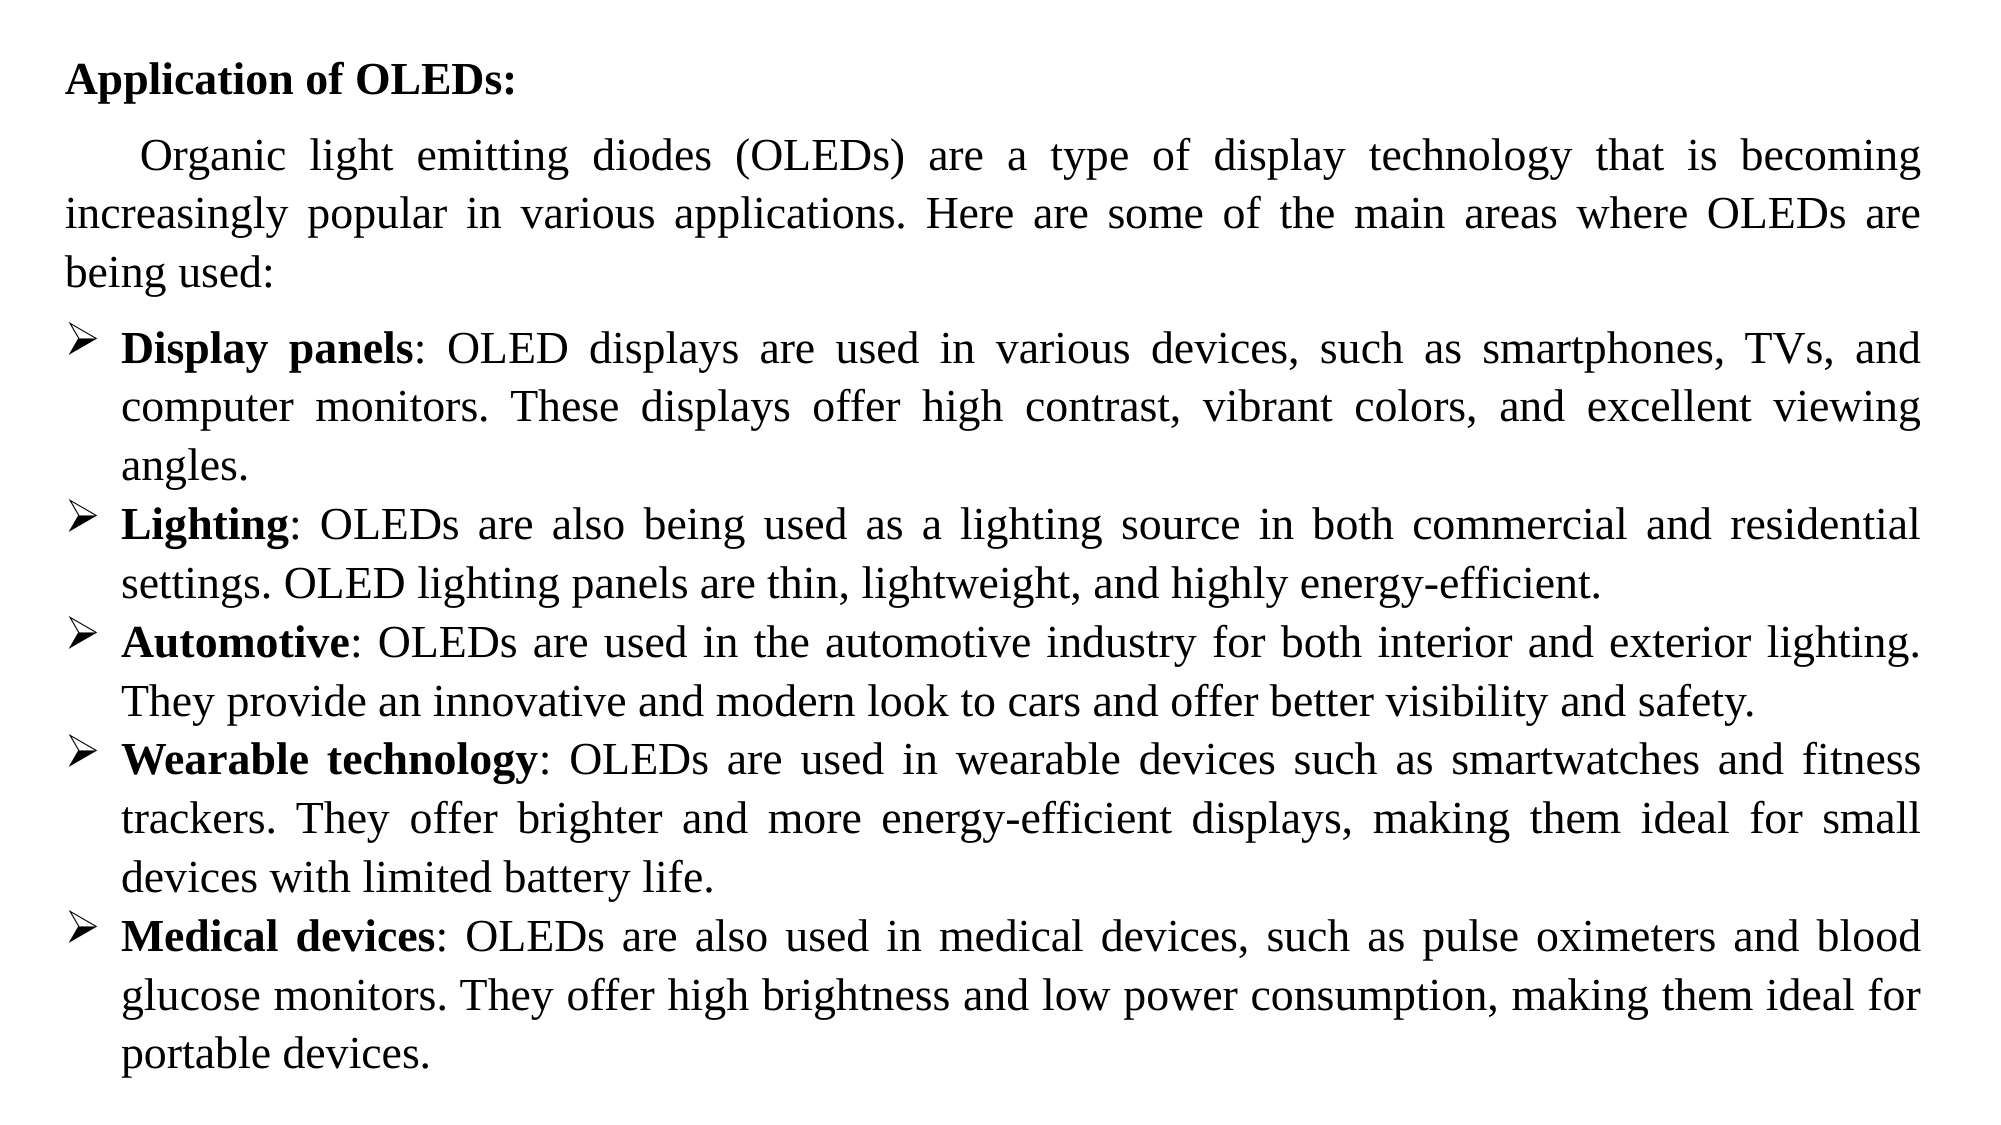

Application of OLEDs:
Organic light emitting diodes (OLEDs) are a type of display technology that is becoming increasingly popular in various applications. Here are some of the main areas where OLEDs are being used:
Display panels: OLED displays are used in various devices, such as smartphones, TVs, and computer monitors. These displays offer high contrast, vibrant colors, and excellent viewing angles.
Lighting: OLEDs are also being used as a lighting source in both commercial and residential settings. OLED lighting panels are thin, lightweight, and highly energy-efficient.
Automotive: OLEDs are used in the automotive industry for both interior and exterior lighting. They provide an innovative and modern look to cars and offer better visibility and safety.
Wearable technology: OLEDs are used in wearable devices such as smartwatches and fitness trackers. They offer brighter and more energy-efficient displays, making them ideal for small devices with limited battery life.
Medical devices: OLEDs are also used in medical devices, such as pulse oximeters and blood glucose monitors. They offer high brightness and low power consumption, making them ideal for portable devices.